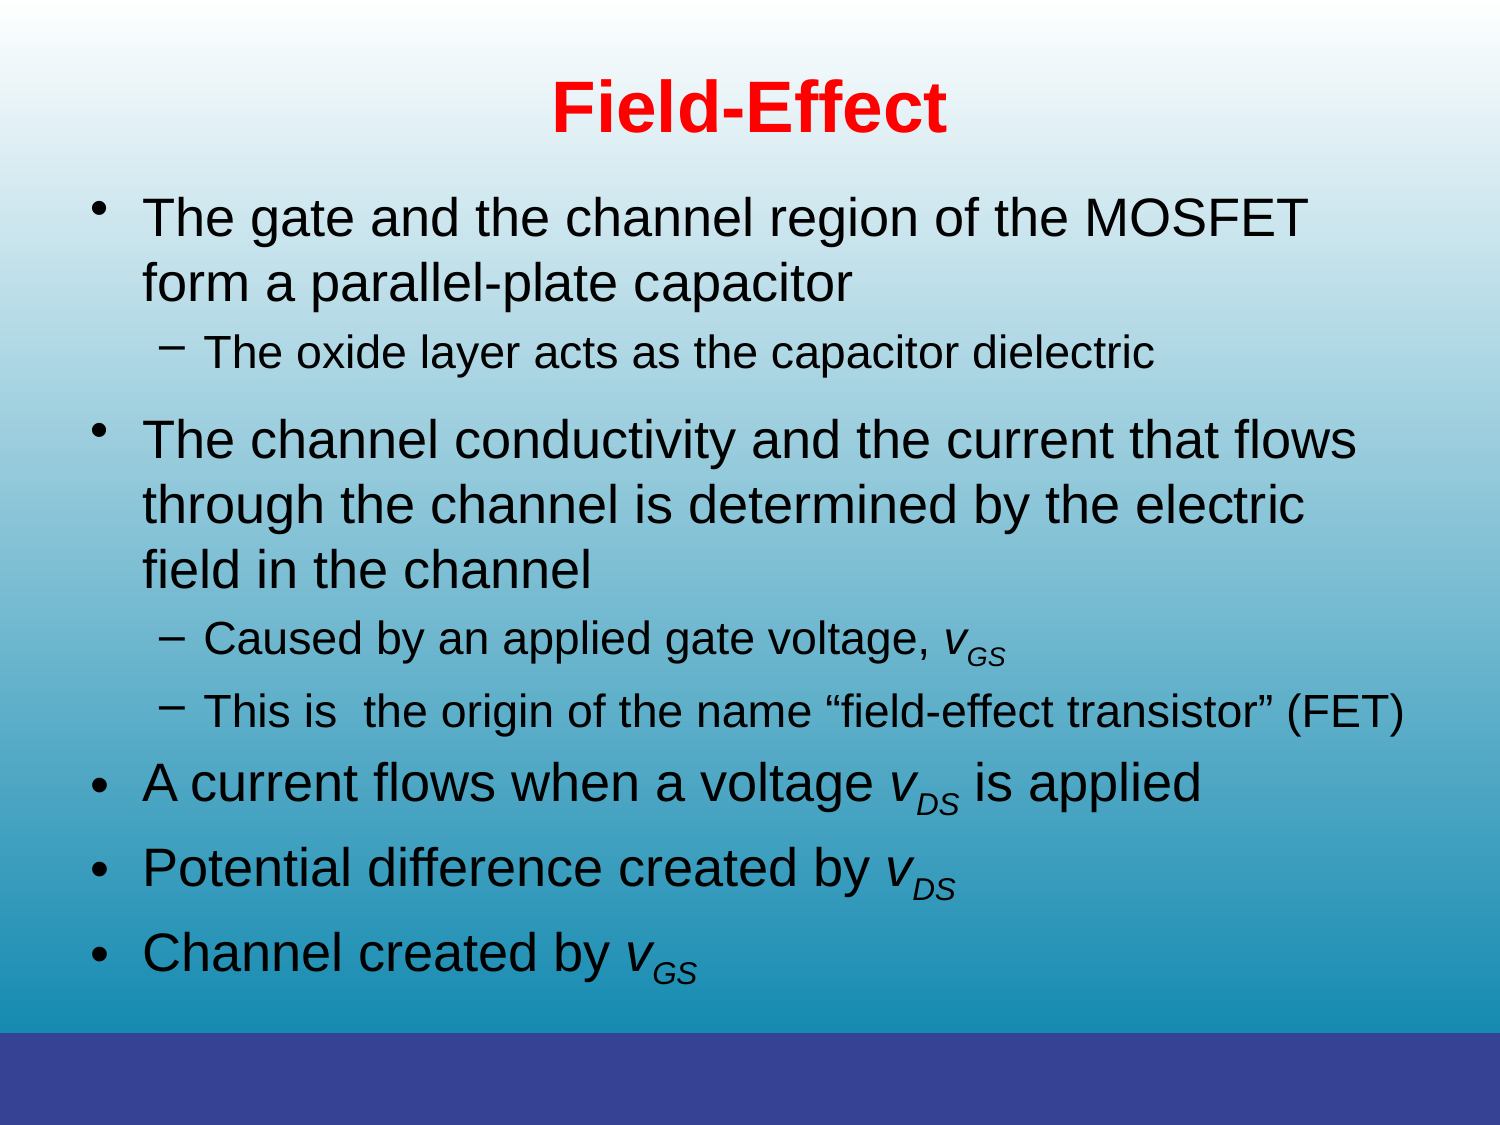

# Field-Effect
The gate and the channel region of the MOSFET form a parallel-plate capacitor
The oxide layer acts as the capacitor dielectric
The channel conductivity and the current that flows through the channel is determined by the electric field in the channel
Caused by an applied gate voltage, vGS
This is  the origin of the name “field-effect transistor” (FET)
A current flows when a voltage vDS is applied
Potential difference created by vDS
Channel created by vGS